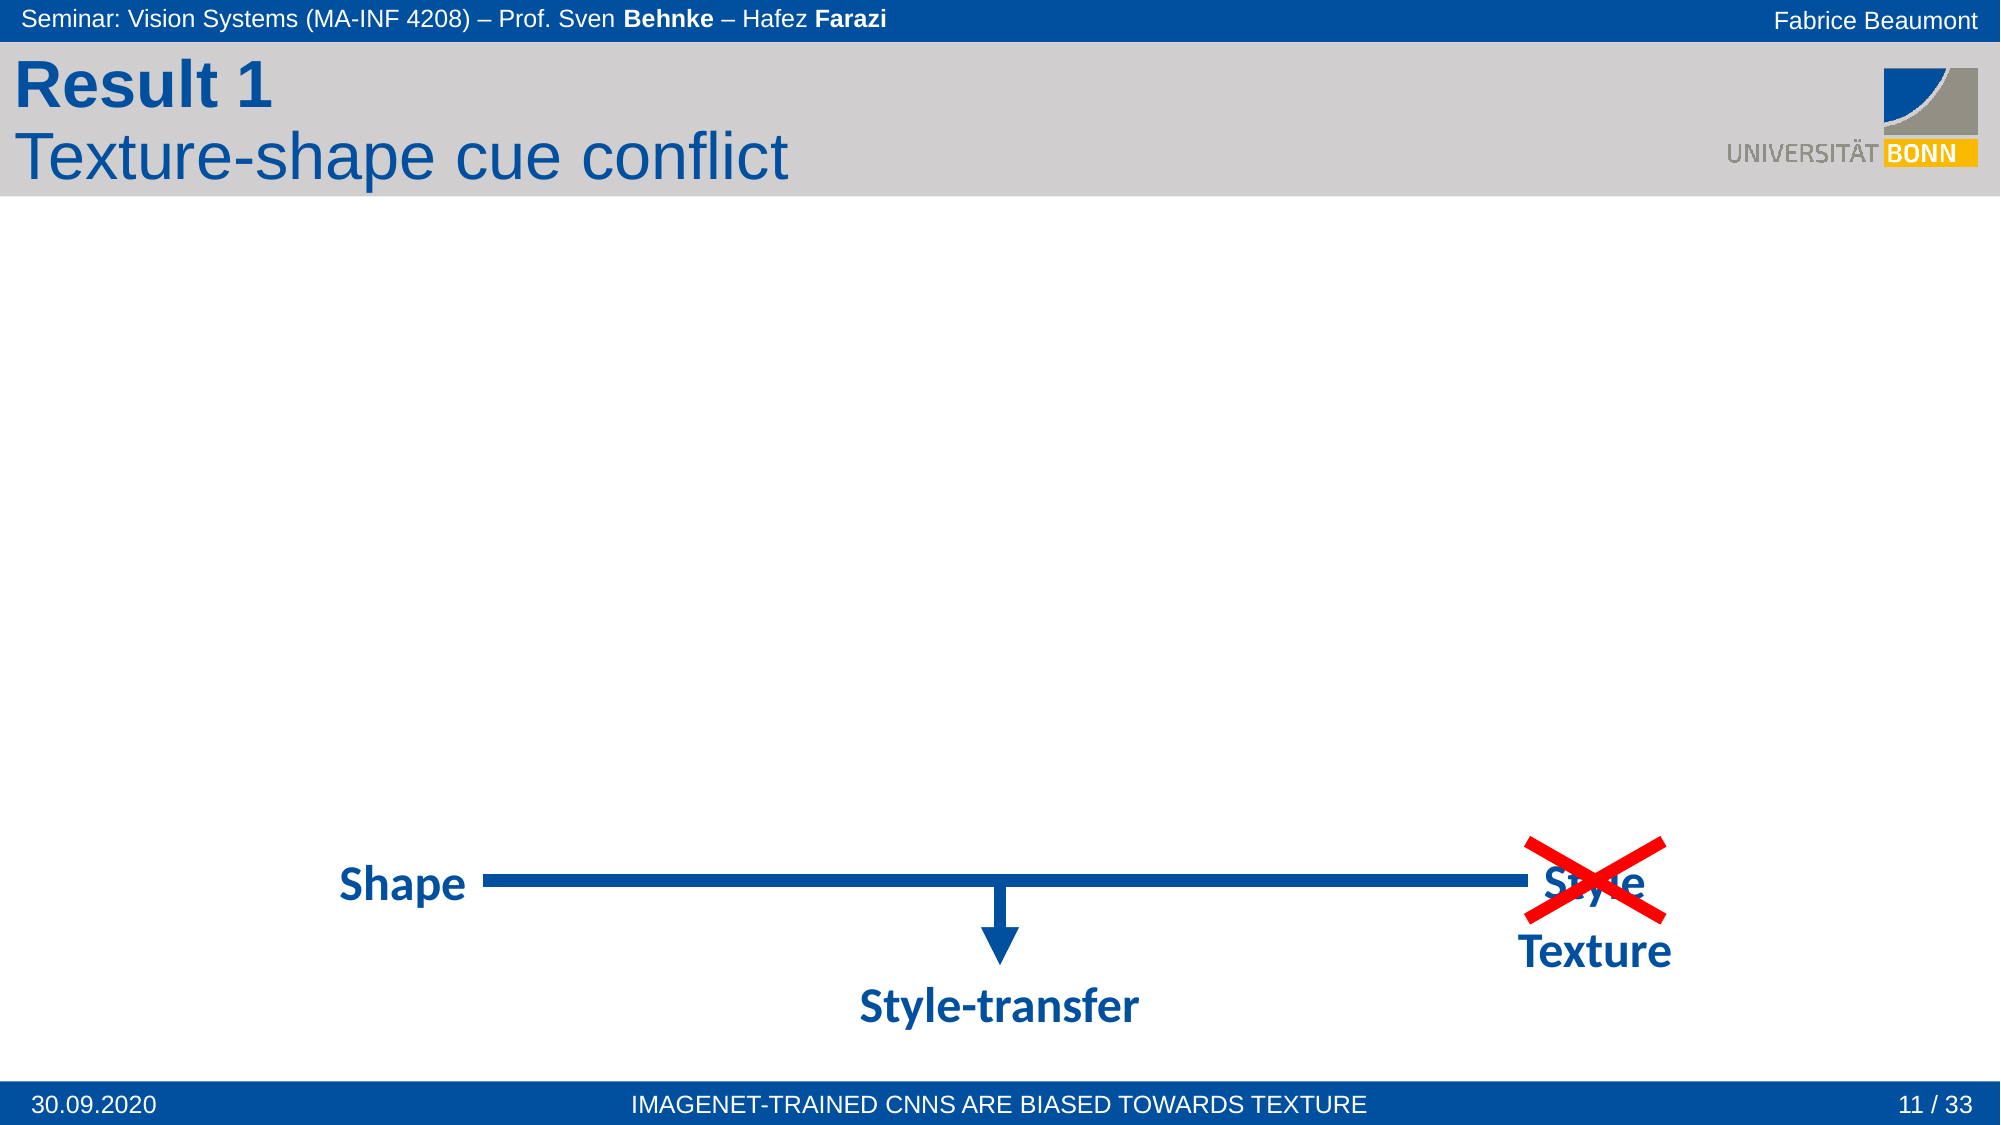

Result 1
Texture-shape cue conflict

Style
Shape
Texture
Style-transfer
11 / 33